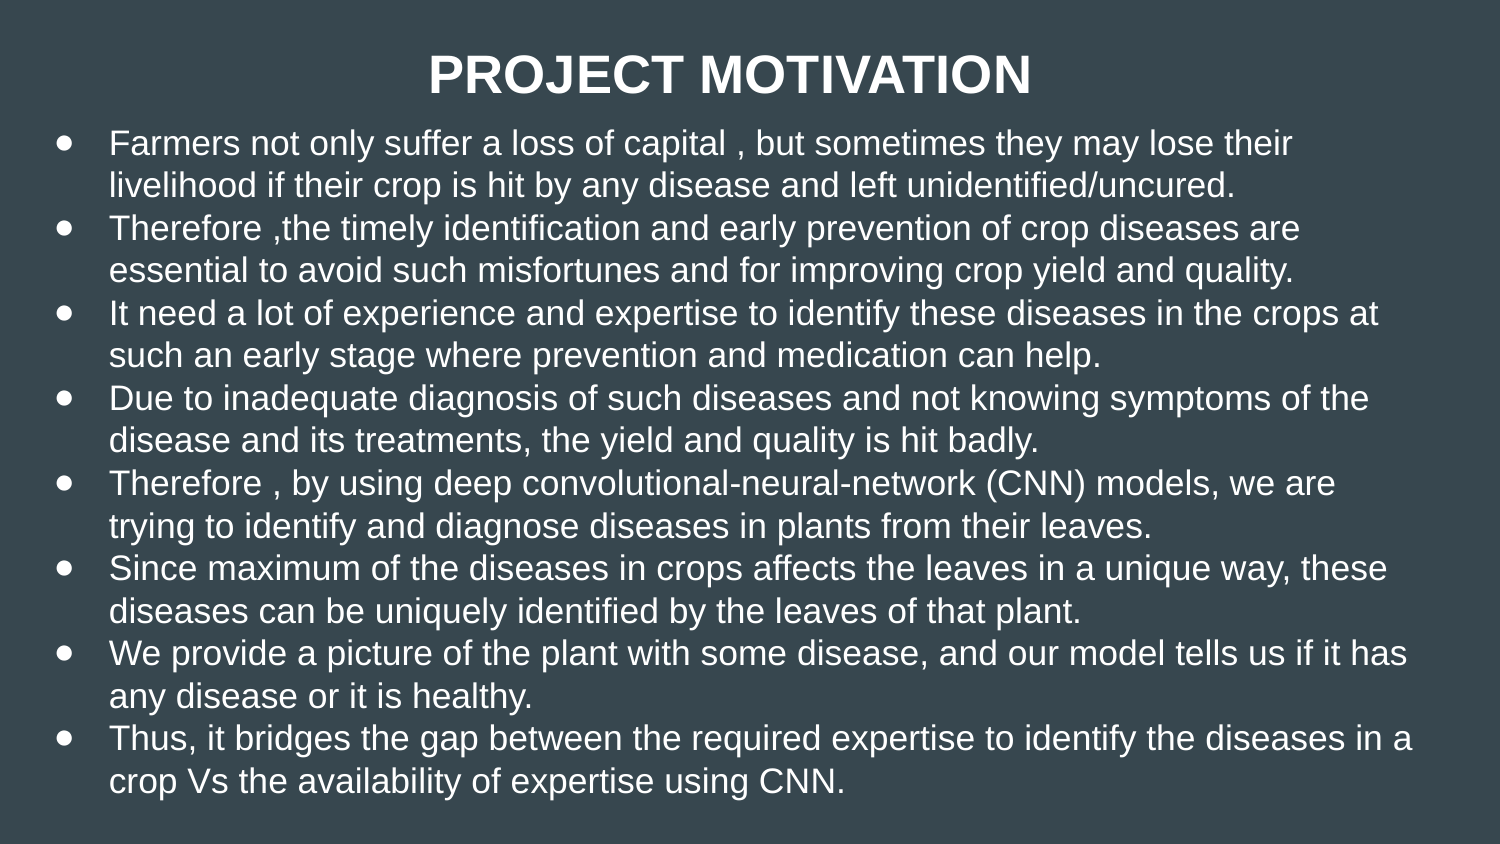

PROJECT MOTIVATION
Farmers not only suffer a loss of capital , but sometimes they may lose their livelihood if their crop is hit by any disease and left unidentified/uncured.
Therefore ,the timely identification and early prevention of crop diseases are essential to avoid such misfortunes and for improving crop yield and quality.
It need a lot of experience and expertise to identify these diseases in the crops at such an early stage where prevention and medication can help.
Due to inadequate diagnosis of such diseases and not knowing symptoms of the disease and its treatments, the yield and quality is hit badly.
Therefore , by using deep convolutional-neural-network (CNN) models, we are trying to identify and diagnose diseases in plants from their leaves.
Since maximum of the diseases in crops affects the leaves in a unique way, these diseases can be uniquely identified by the leaves of that plant.
We provide a picture of the plant with some disease, and our model tells us if it has any disease or it is healthy.
Thus, it bridges the gap between the required expertise to identify the diseases in a crop Vs the availability of expertise using CNN.